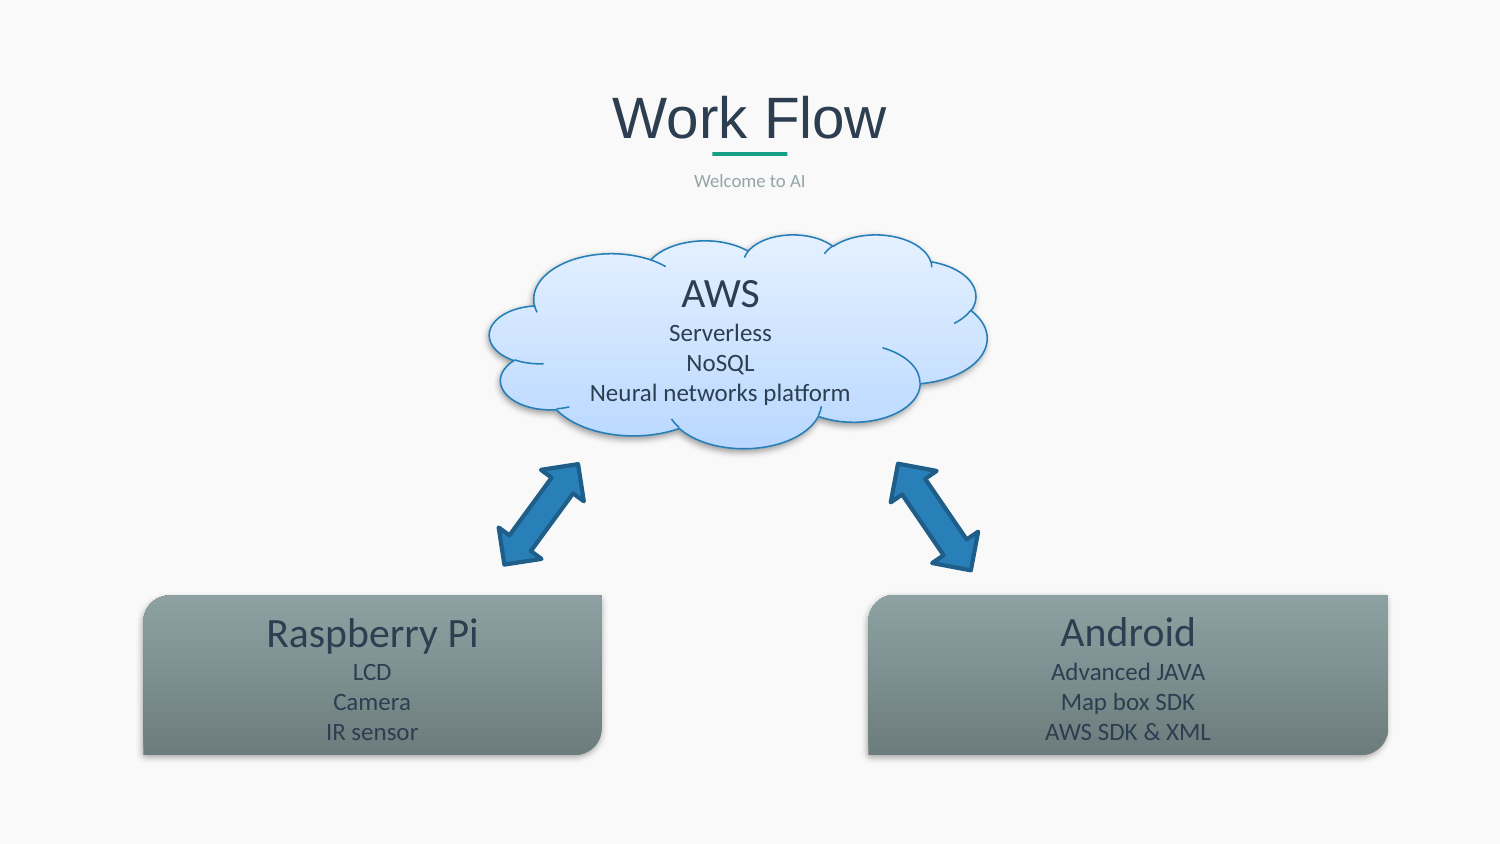

# Work Flow

Welcome to AI
AWS
Serverless
NoSQL
Neural networks platform

Android
Advanced JAVA
Map box SDK
AWS SDK & XML
Raspberry Pi
LCD
Camera
IR sensor